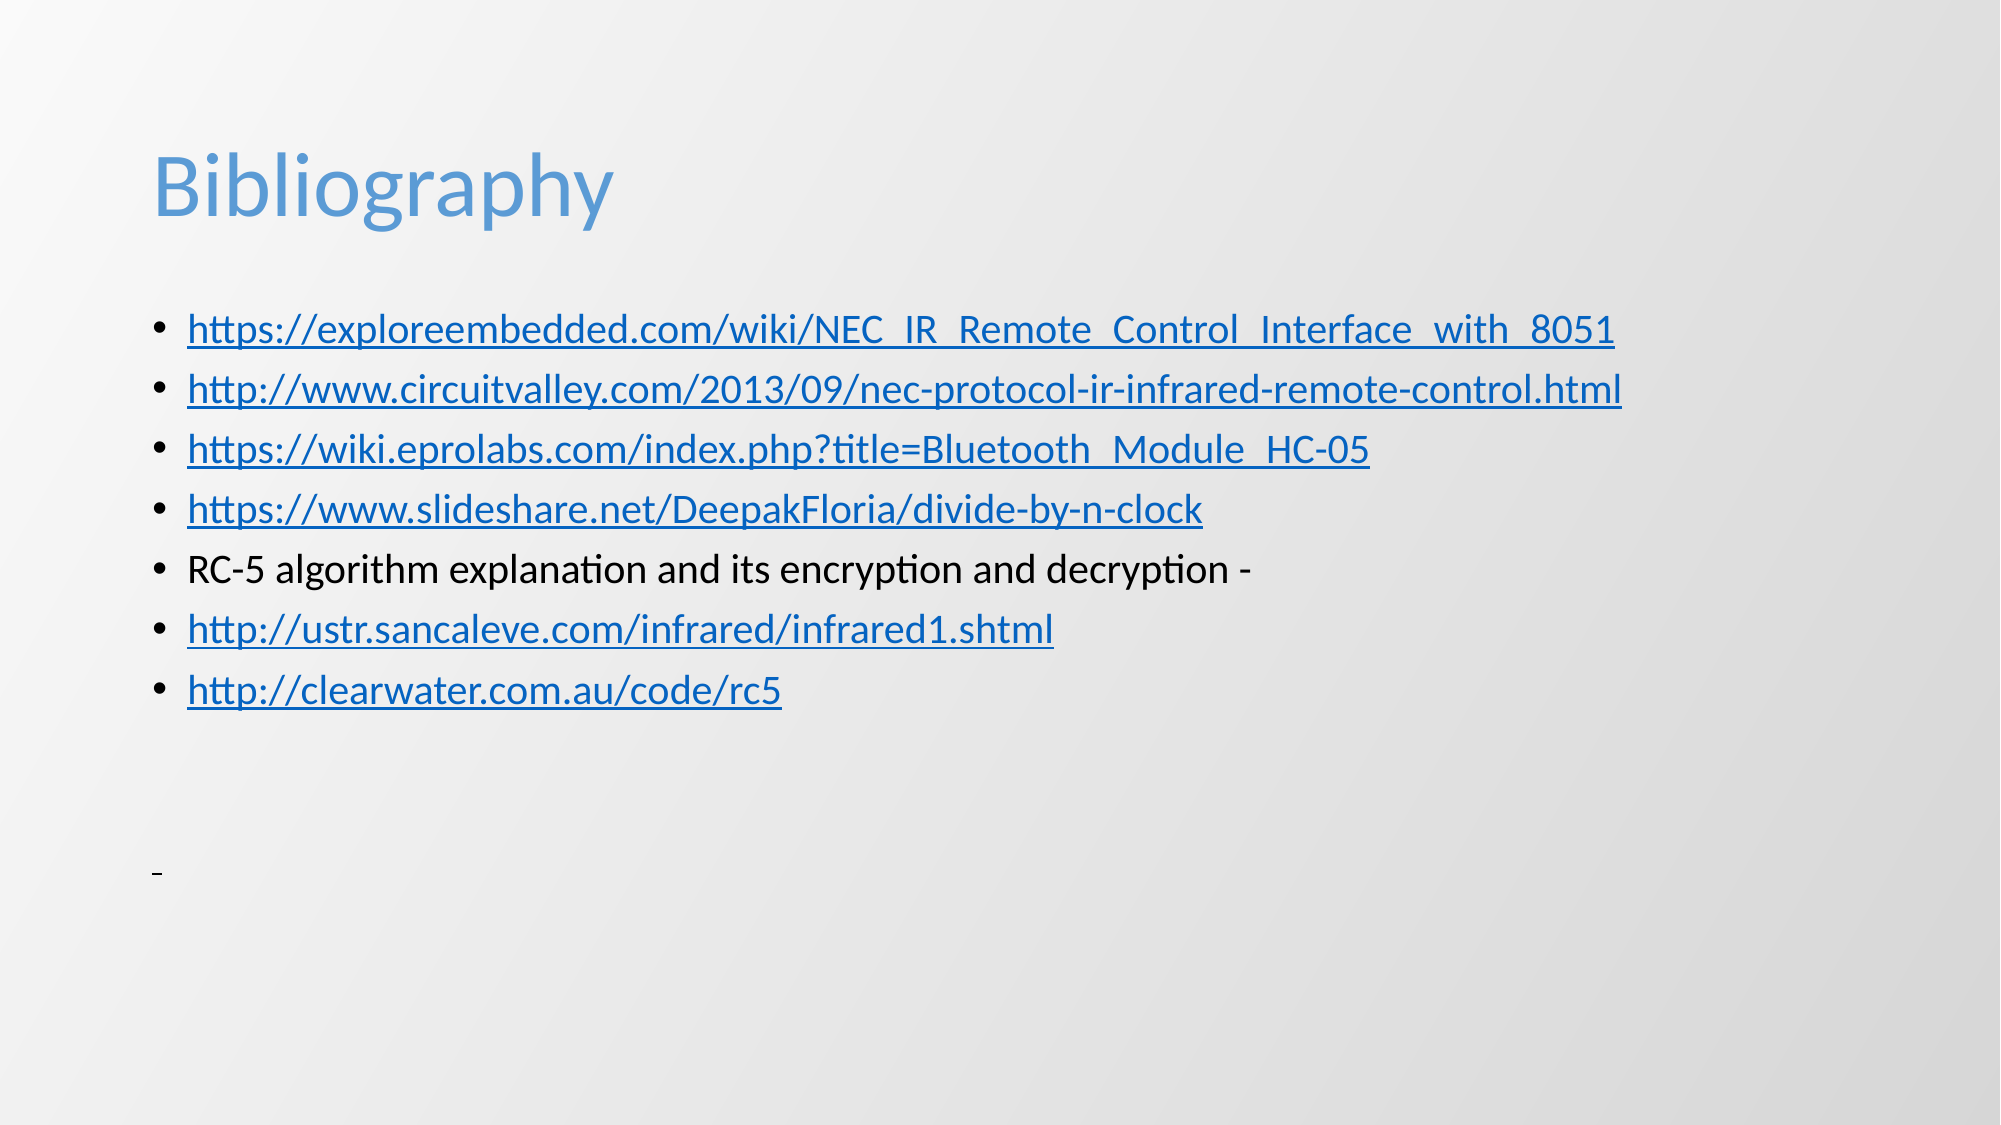

# Bibliography
https://exploreembedded.com/wiki/NEC_IR_Remote_Control_Interface_with_8051
http://www.circuitvalley.com/2013/09/nec-protocol-ir-infrared-remote-control.html
https://wiki.eprolabs.com/index.php?title=Bluetooth_Module_HC-05
https://www.slideshare.net/DeepakFloria/divide-by-n-clock
RC-5 algorithm explanation and its encryption and decryption -
http://ustr.sancaleve.com/infrared/infrared1.shtml
http://clearwater.com.au/code/rc5